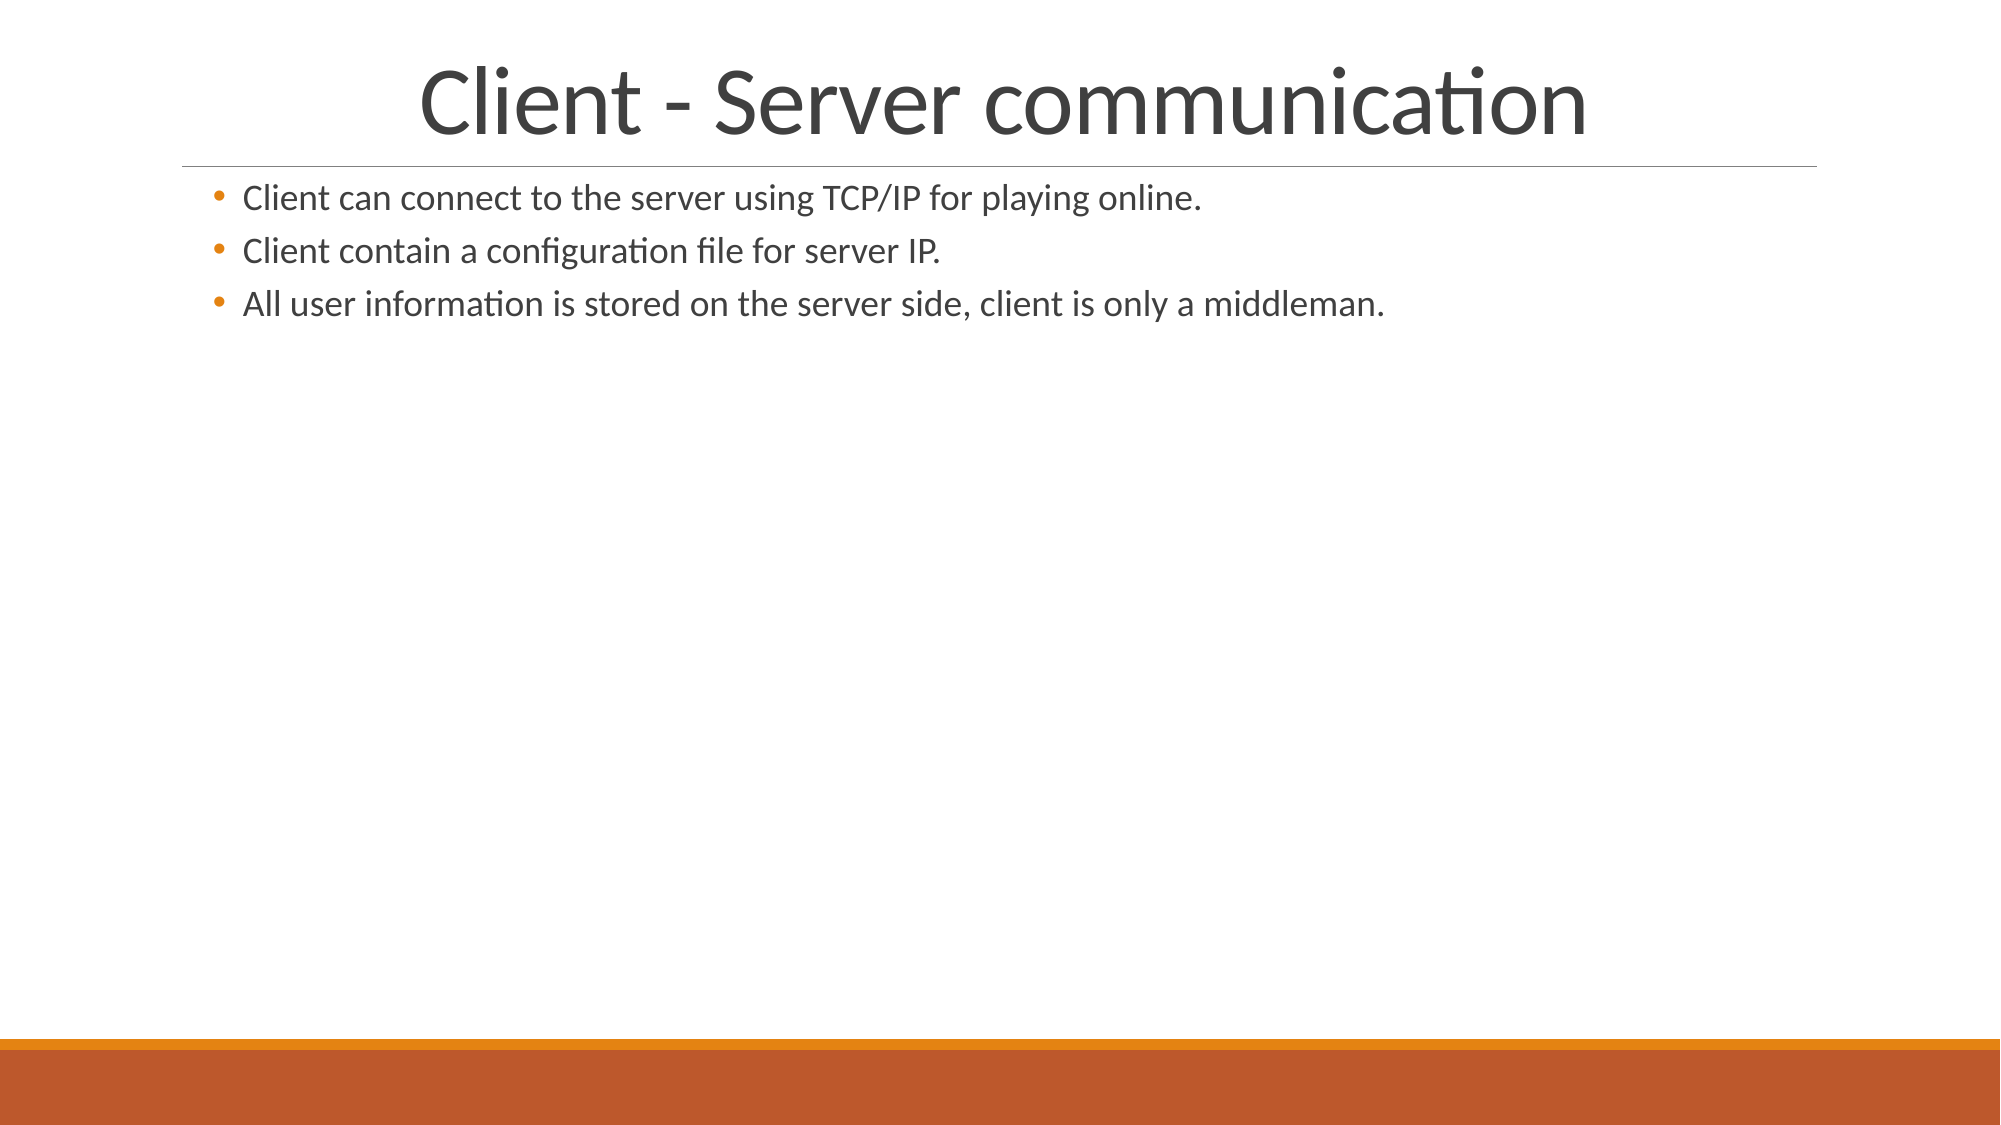

# Client - Server communication
Client can connect to the server using TCP/IP for playing online.
Client contain a configuration file for server IP.
All user information is stored on the server side, client is only a middleman.